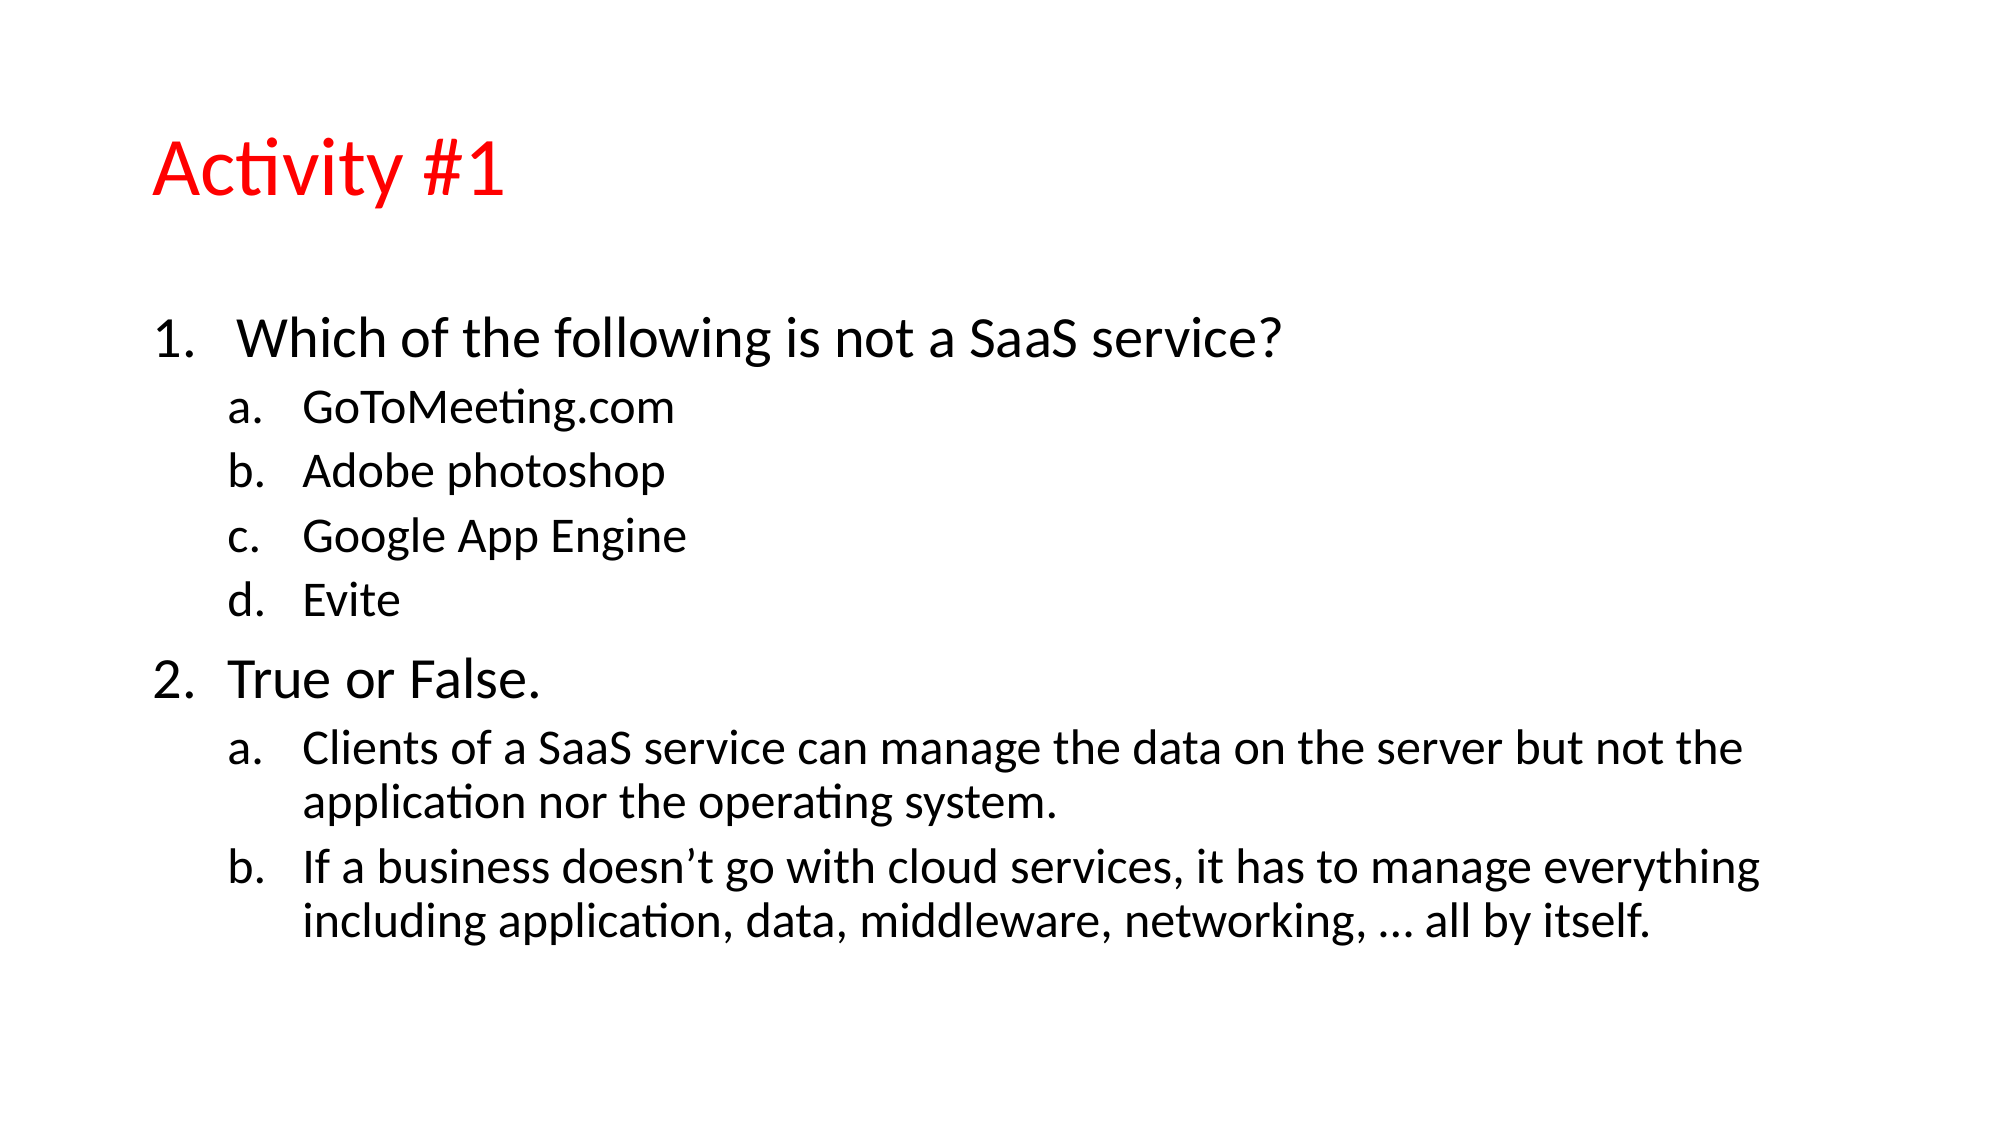

# Activity #1
Which of the following is not a SaaS service?
GoToMeeting.com
Adobe photoshop
Google App Engine
Evite
True or False.
Clients of a SaaS service can manage the data on the server but not the application nor the operating system.
If a business doesn’t go with cloud services, it has to manage everything including application, data, middleware, networking, … all by itself.